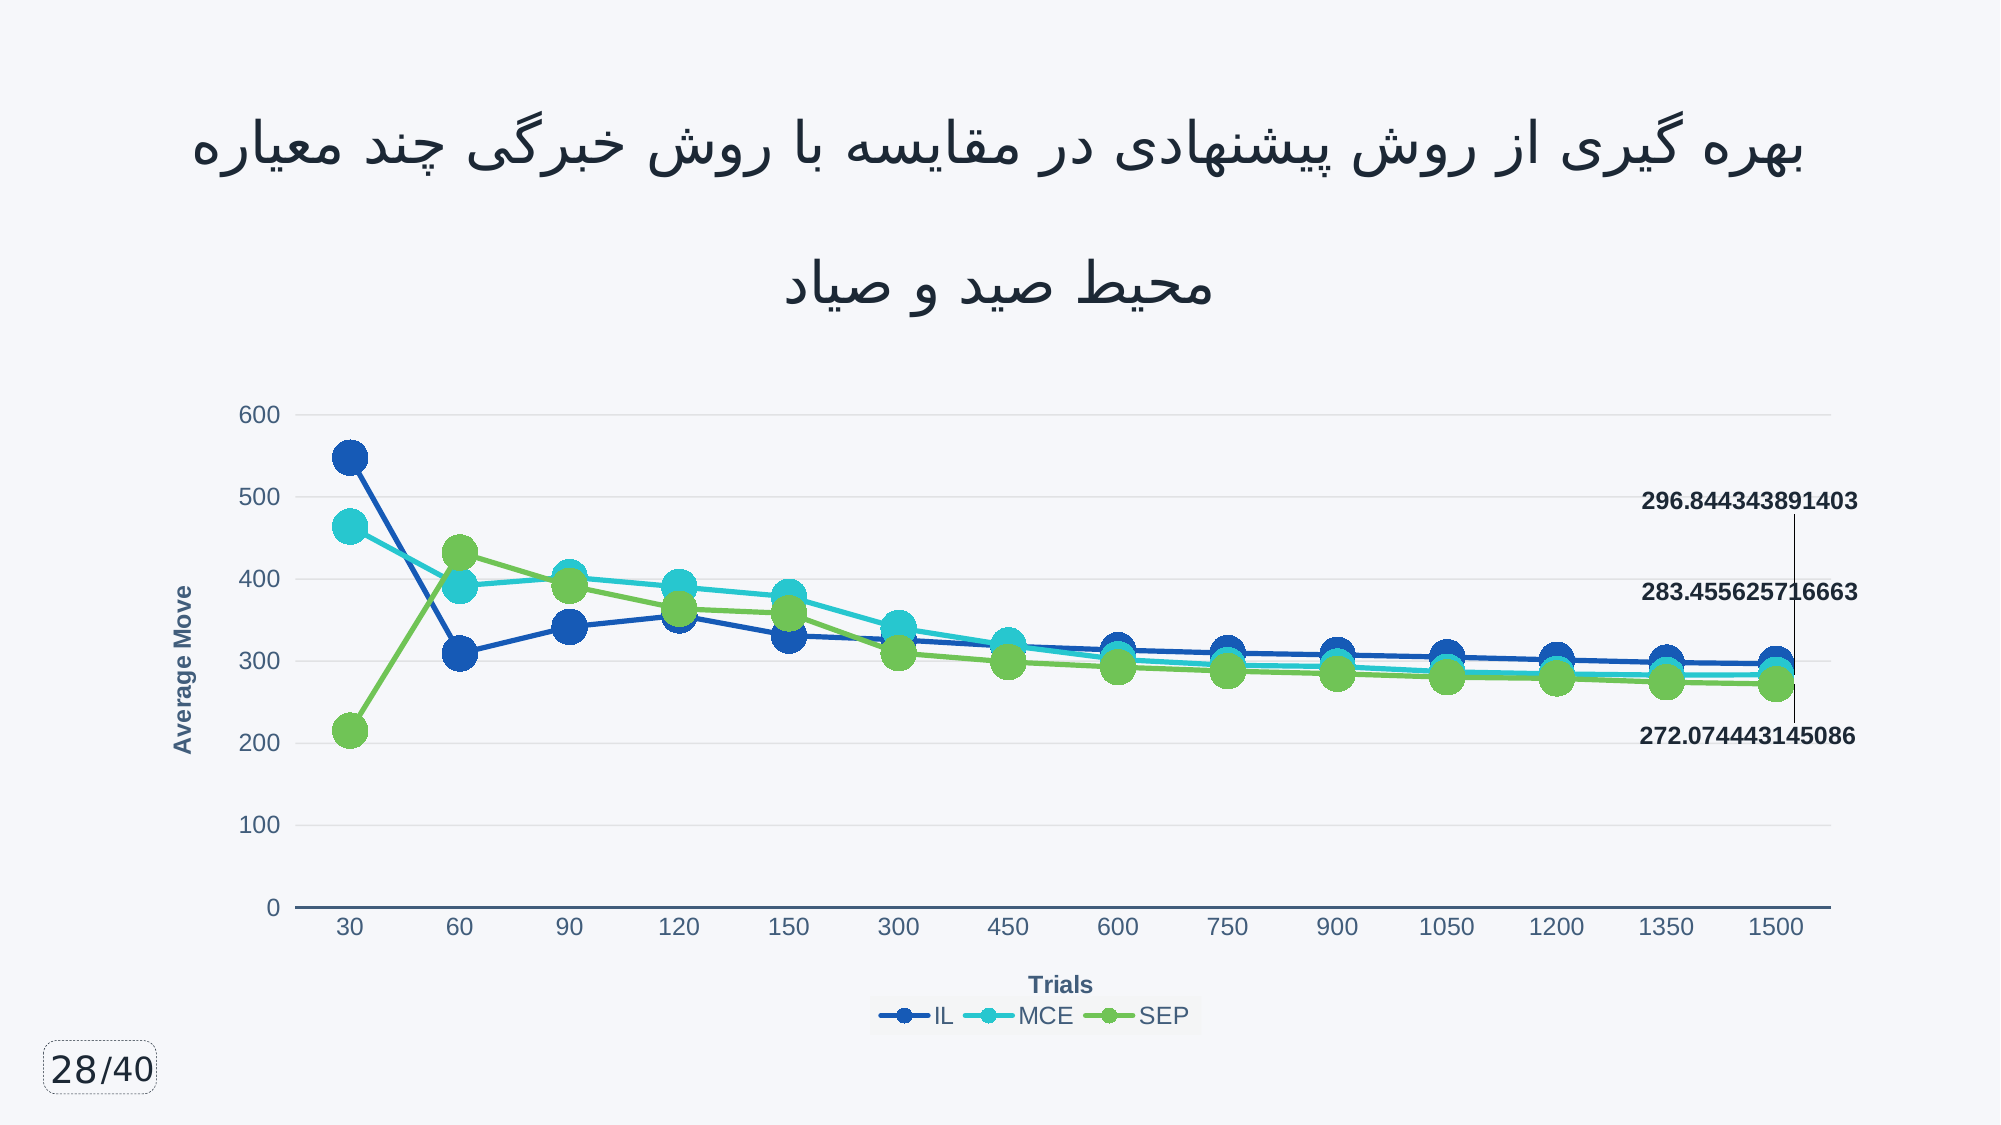

# بهره گیری از روش پیشنهادی در مقایسه با روش خبرگی چند معیاره محیط صید و صیاد

### Chart

| Category | IL | MCE | SEP |
|---|---|---|---|
| 30 | 547.8 | 463.933333333333 | 215.333333333333 |
| 60 | 309.48 | 391.792045454546 | 432.311666666667 |
| 90 | 341.8 | 402.332585778023 | 391.844640107395 |
| 120 | 355.778571428571 | 390.394312888199 | 363.7716873706 |
| 150 | 331.167567567568 | 378.44759050275 | 358.202189962383 |
| 300 | 325.978048780488 | 340.383051800951 | 309.916460268318 |
| 450 | 318.244094488189 | 319.22699517127 | 299.051119467164 |
| 600 | 313.531395348837 | 302.189488128151 | 292.767235539654 |
| 750 | 309.88202764977 | 295.019821285804 | 287.902081344328 |
| 900 | 307.615267175573 | 293.453491994243 | 284.707165775565 |
| 1050 | 304.931596091205 | 287.048289426873 | 280.447603994477 |
| 1200 | 301.564772727273 | 284.439533157262 | 279.01796406166 |
| 1350 | 298.329471032746 | 283.024245238726 | 274.326357984869 |
| 1500 | 296.844343891403 | 283.455625716663 | 272.074443145086 |
28